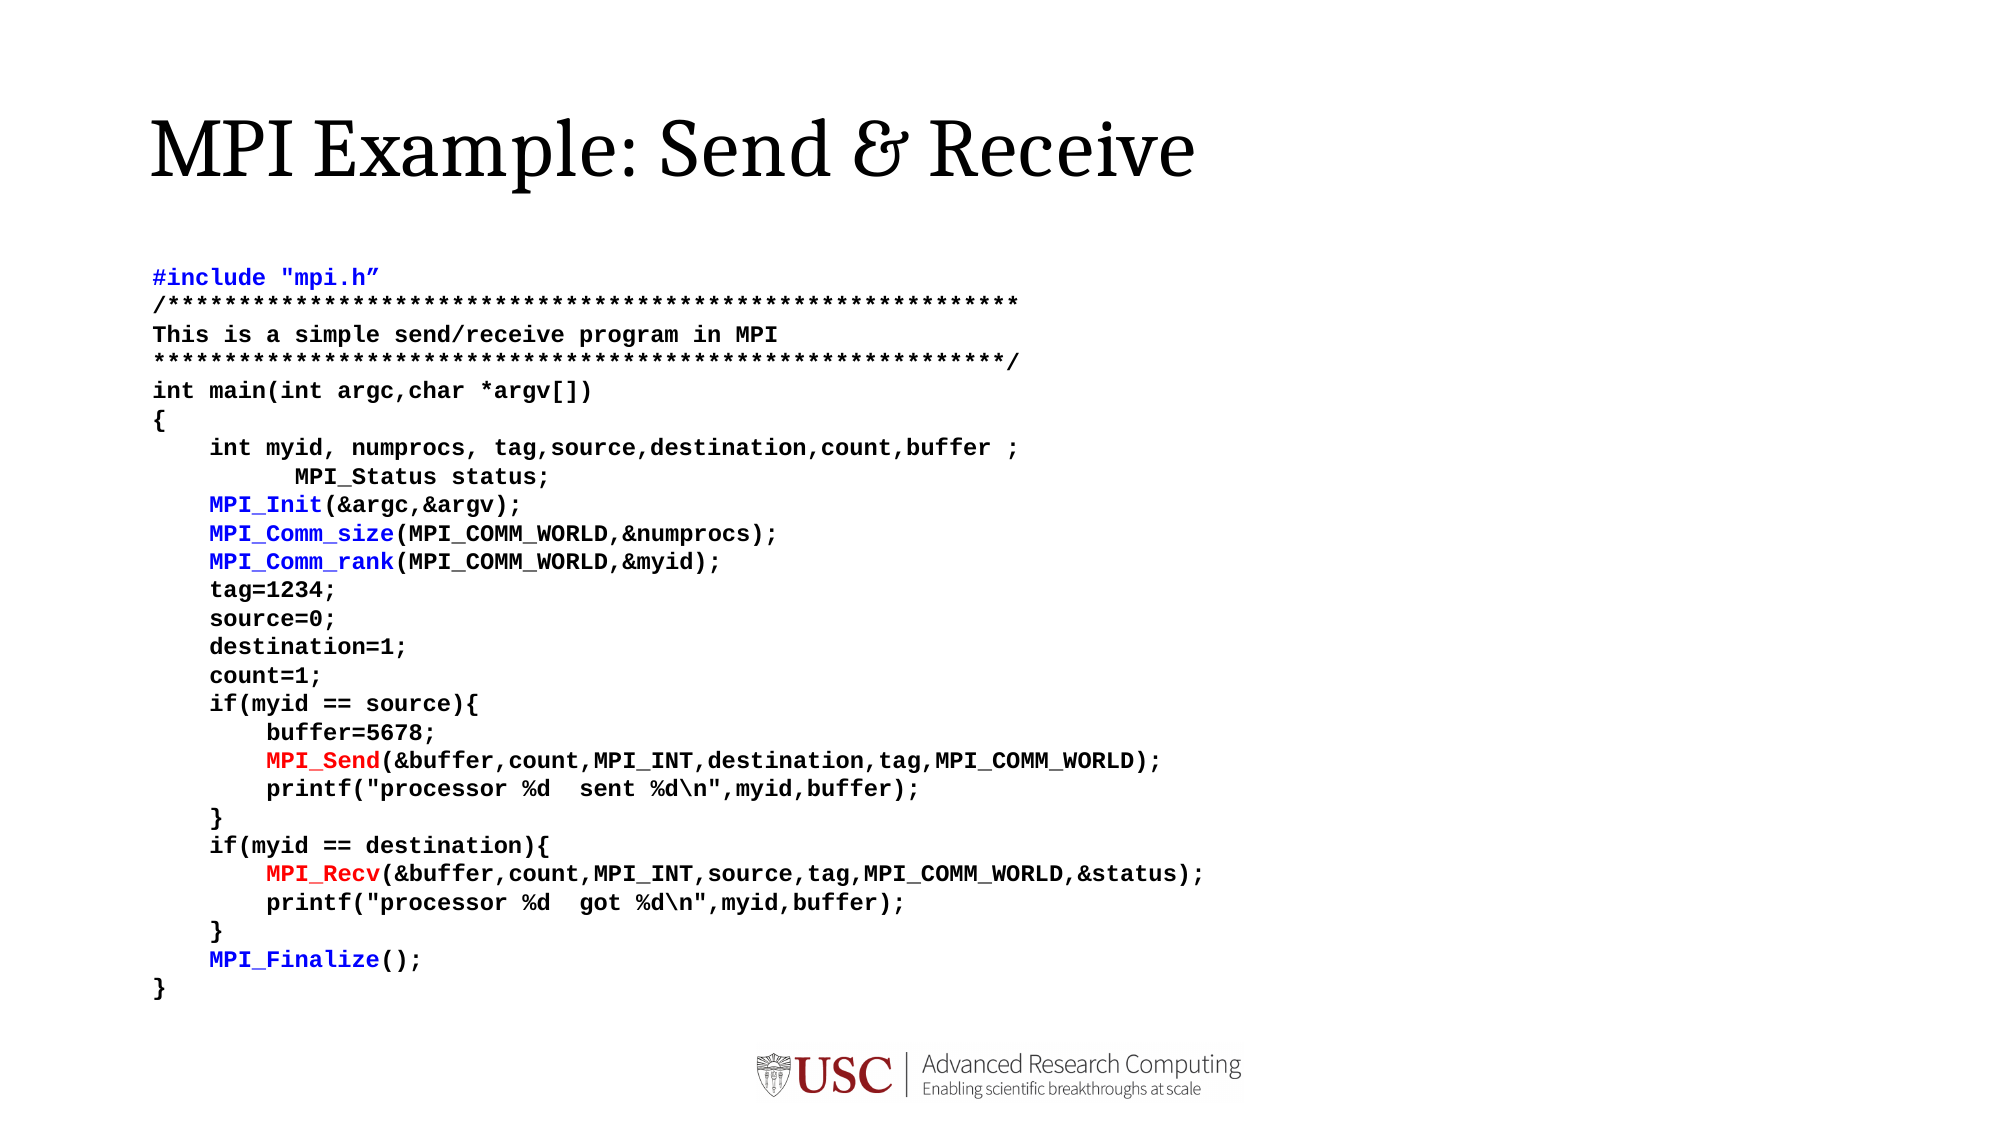

# MPI Example: Send & Receive
#include "mpi.h”
/************************************************************
This is a simple send/receive program in MPI
************************************************************/
int main(int argc,char *argv[])
{
    int myid, numprocs, tag,source,destination,count,buffer ;
          MPI_Status status;
    MPI_Init(&argc,&argv);
    MPI_Comm_size(MPI_COMM_WORLD,&numprocs);
    MPI_Comm_rank(MPI_COMM_WORLD,&myid);
    tag=1234;
    source=0;
    destination=1;
    count=1;
    if(myid == source){
        buffer=5678;
        MPI_Send(&buffer,count,MPI_INT,destination,tag,MPI_COMM_WORLD);
        printf("processor %d  sent %d\n",myid,buffer);
    }
    if(myid == destination){
        MPI_Recv(&buffer,count,MPI_INT,source,tag,MPI_COMM_WORLD,&status);
        printf("processor %d  got %d\n",myid,buffer);
    }
    MPI_Finalize();
}